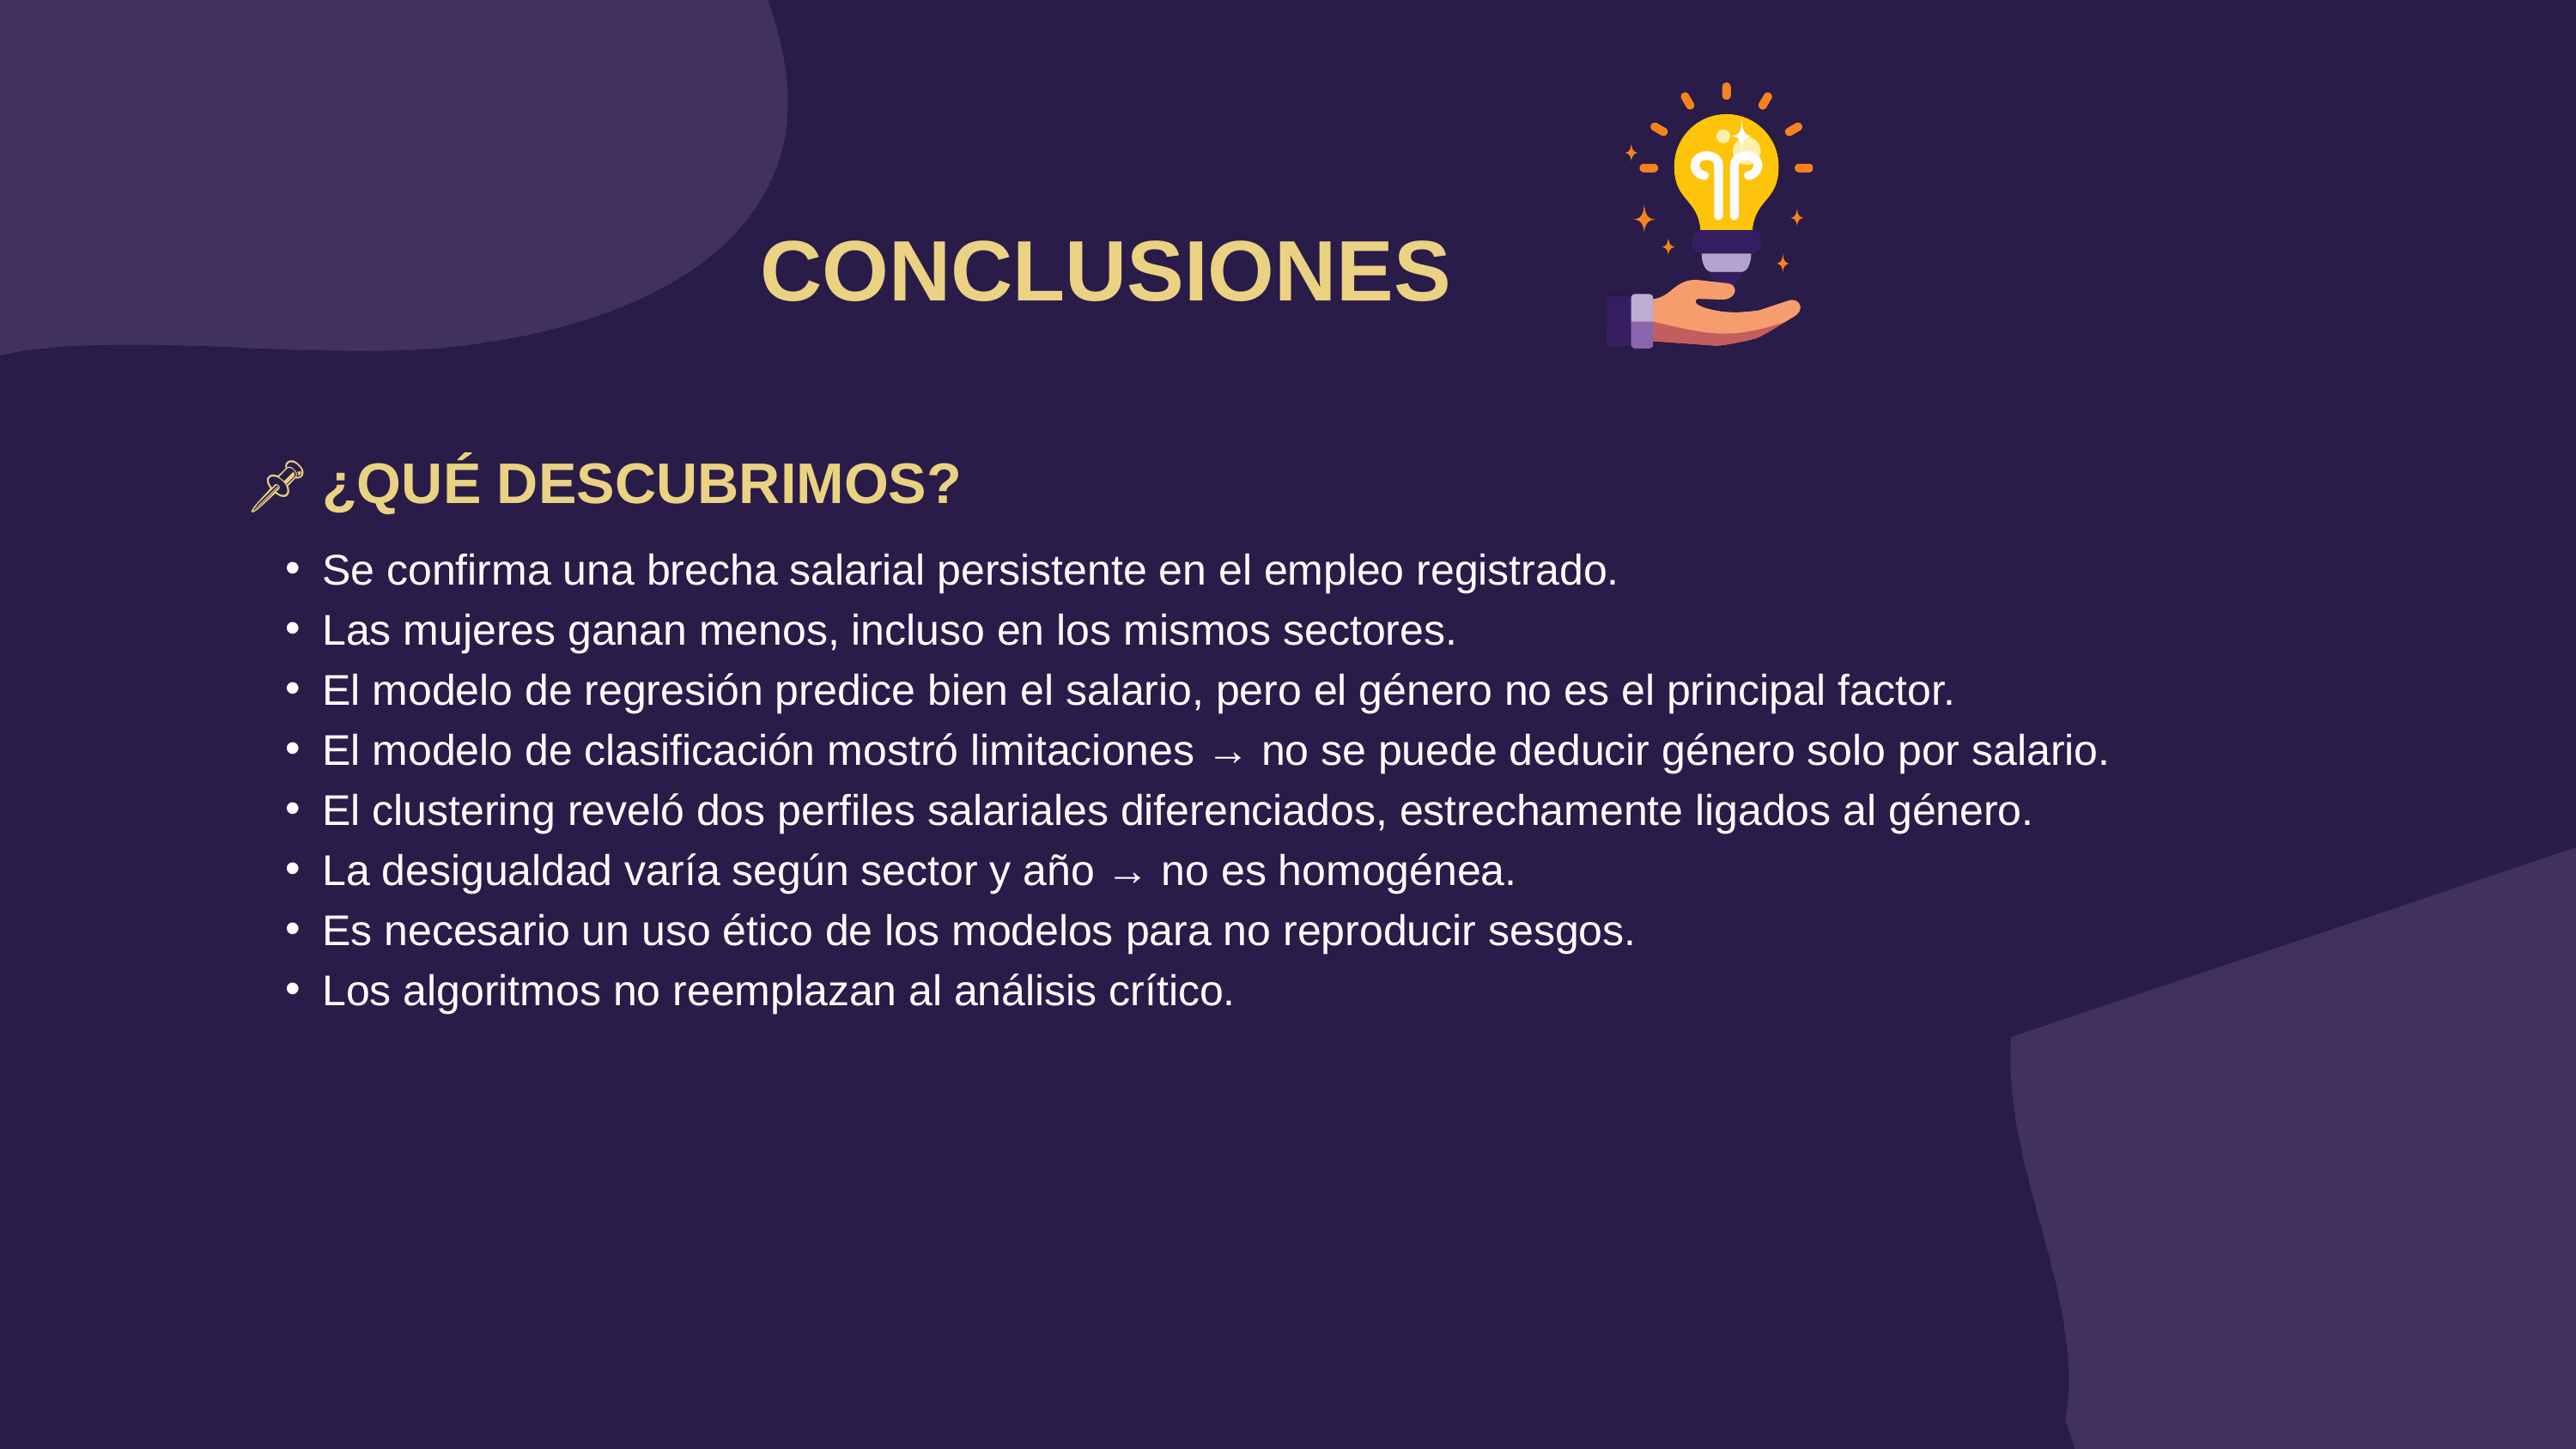

CONCLUSIONES
📌 ¿QUÉ DESCUBRIMOS?
Se confirma una brecha salarial persistente en el empleo registrado.
Las mujeres ganan menos, incluso en los mismos sectores.
El modelo de regresión predice bien el salario, pero el género no es el principal factor.
El modelo de clasificación mostró limitaciones → no se puede deducir género solo por salario.
El clustering reveló dos perfiles salariales diferenciados, estrechamente ligados al género.
La desigualdad varía según sector y año → no es homogénea.
Es necesario un uso ético de los modelos para no reproducir sesgos.
Los algoritmos no reemplazan al análisis crítico.